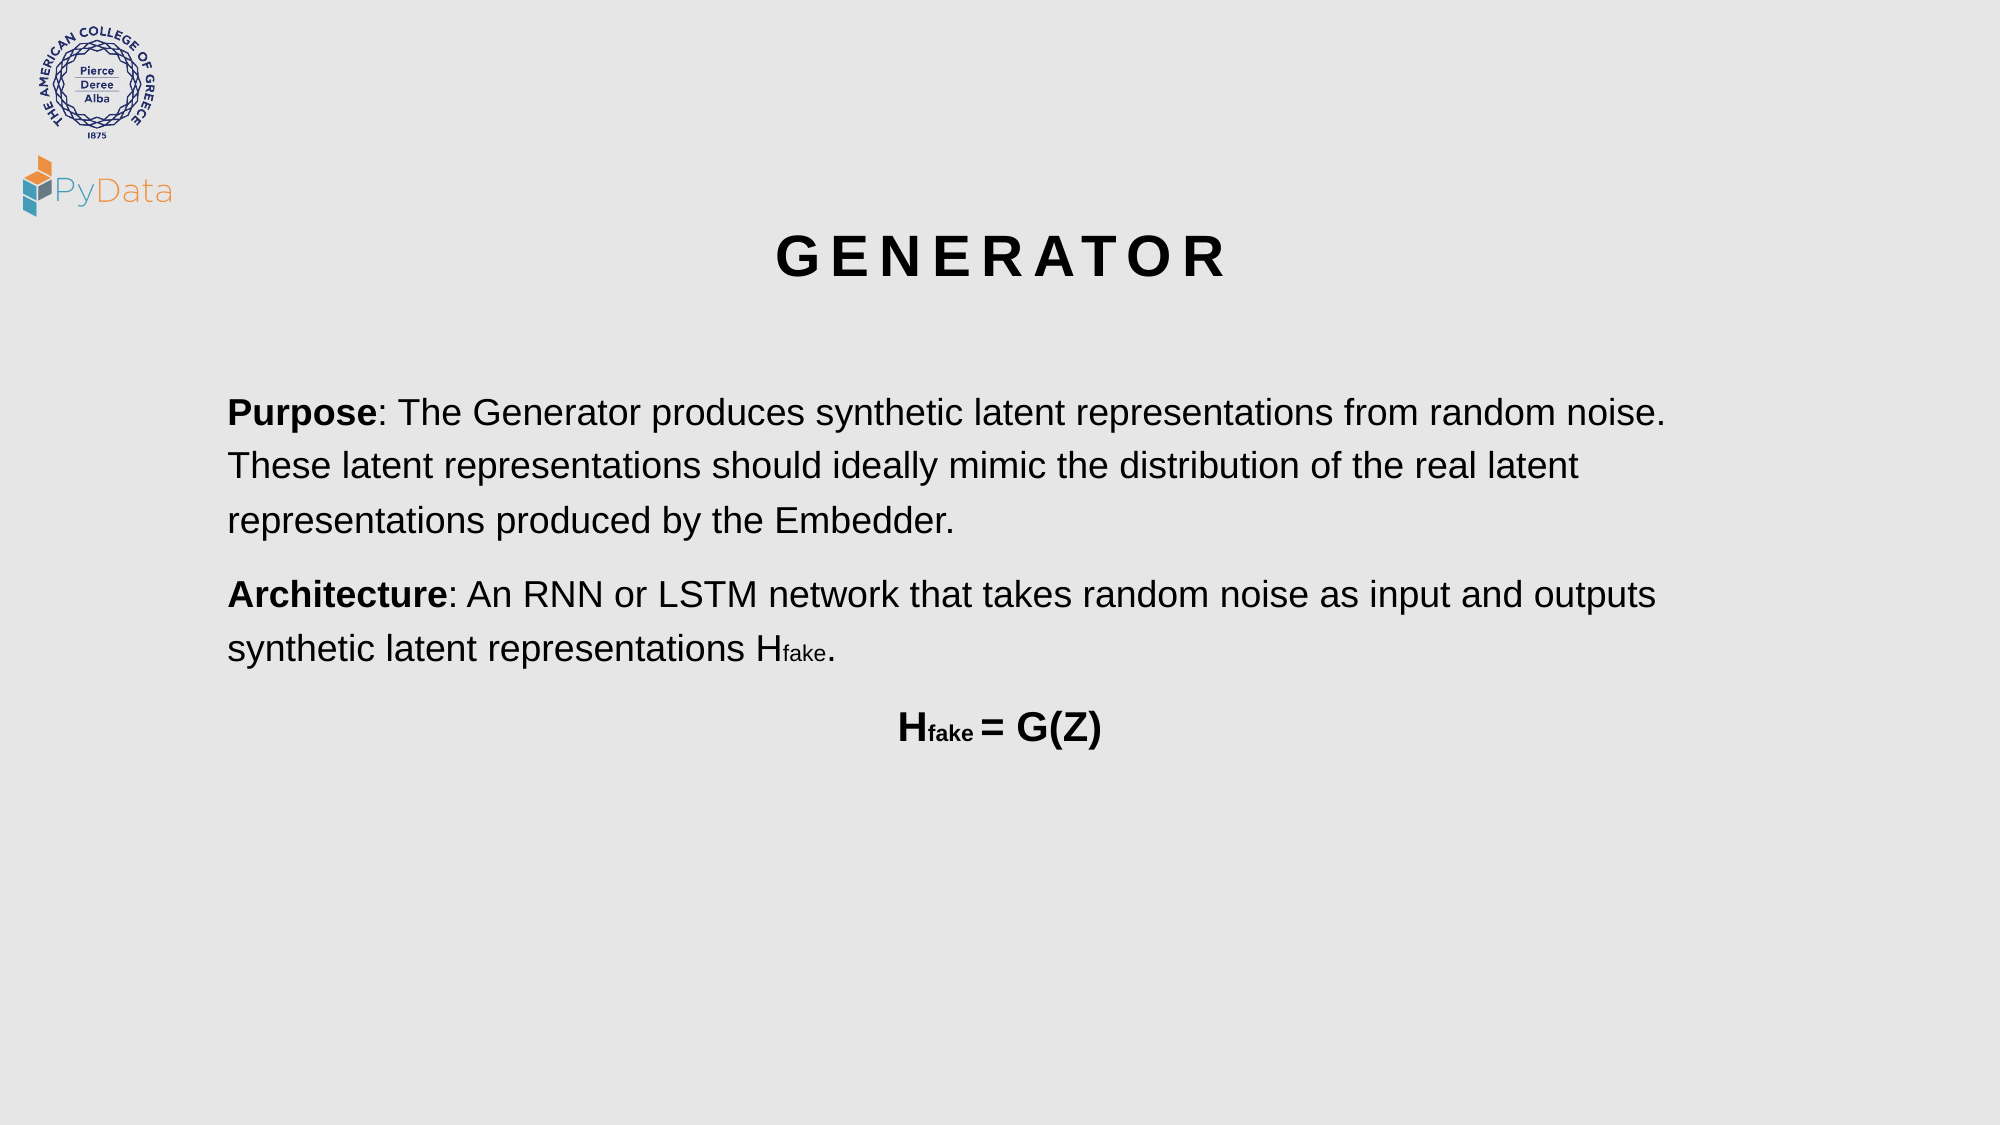

# GENERATOR
Purpose: The Generator produces synthetic latent representations from random noise. These latent representations should ideally mimic the distribution of the real latent representations produced by the Embedder.
Architecture: An RNN or LSTM network that takes random noise as input and outputs synthetic latent representations Hfake​.
Hfake = G(Z)